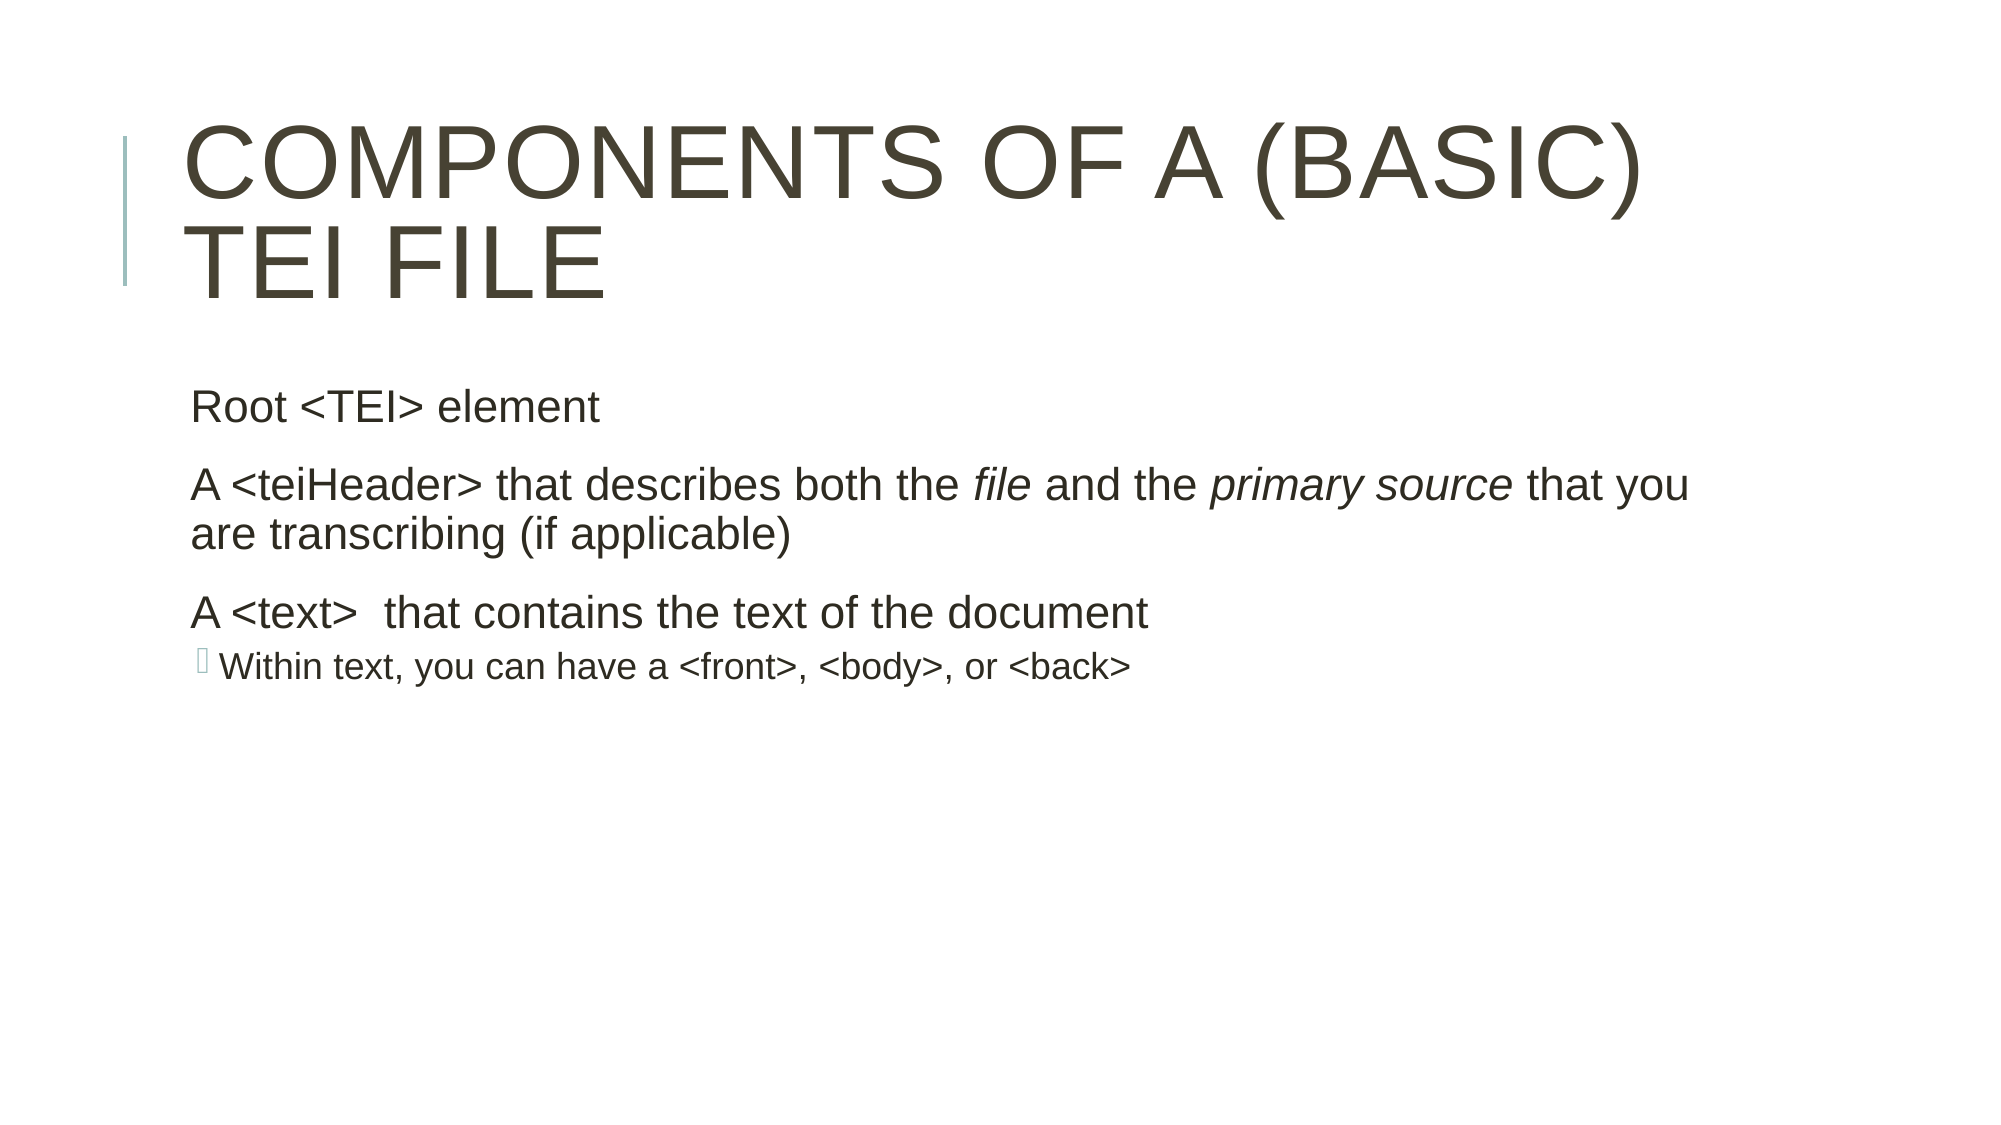

# Components of a (basic) TEI file
Root <TEI> element
A <teiHeader> that describes both the file and the primary source that you are transcribing (if applicable)
A <text>  that contains the text of the document
Within text, you can have a <front>, <body>, or <back>